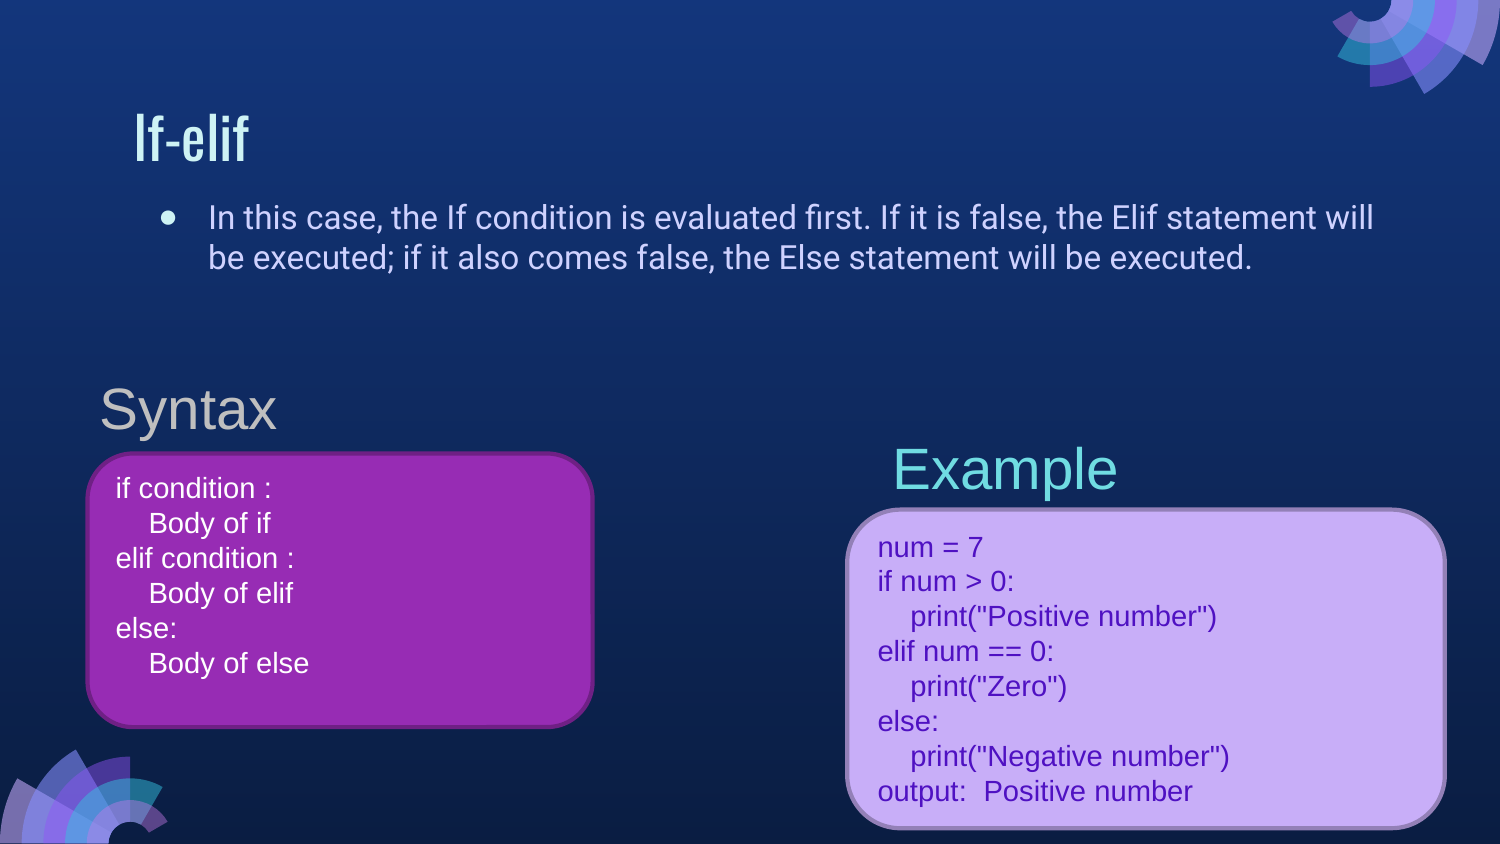

# If-elif
In this case, the If condition is evaluated first. If it is false, the Elif statement will be executed; if it also comes false, the Else statement will be executed.

Syntax
Example
if condition :
    Body of if
elif condition :
    Body of elif
else:
    Body of else

num = 7
if num > 0:
    print("Positive number")
elif num == 0:
    print("Zero")
else:
    print("Negative number")
output:  Positive number